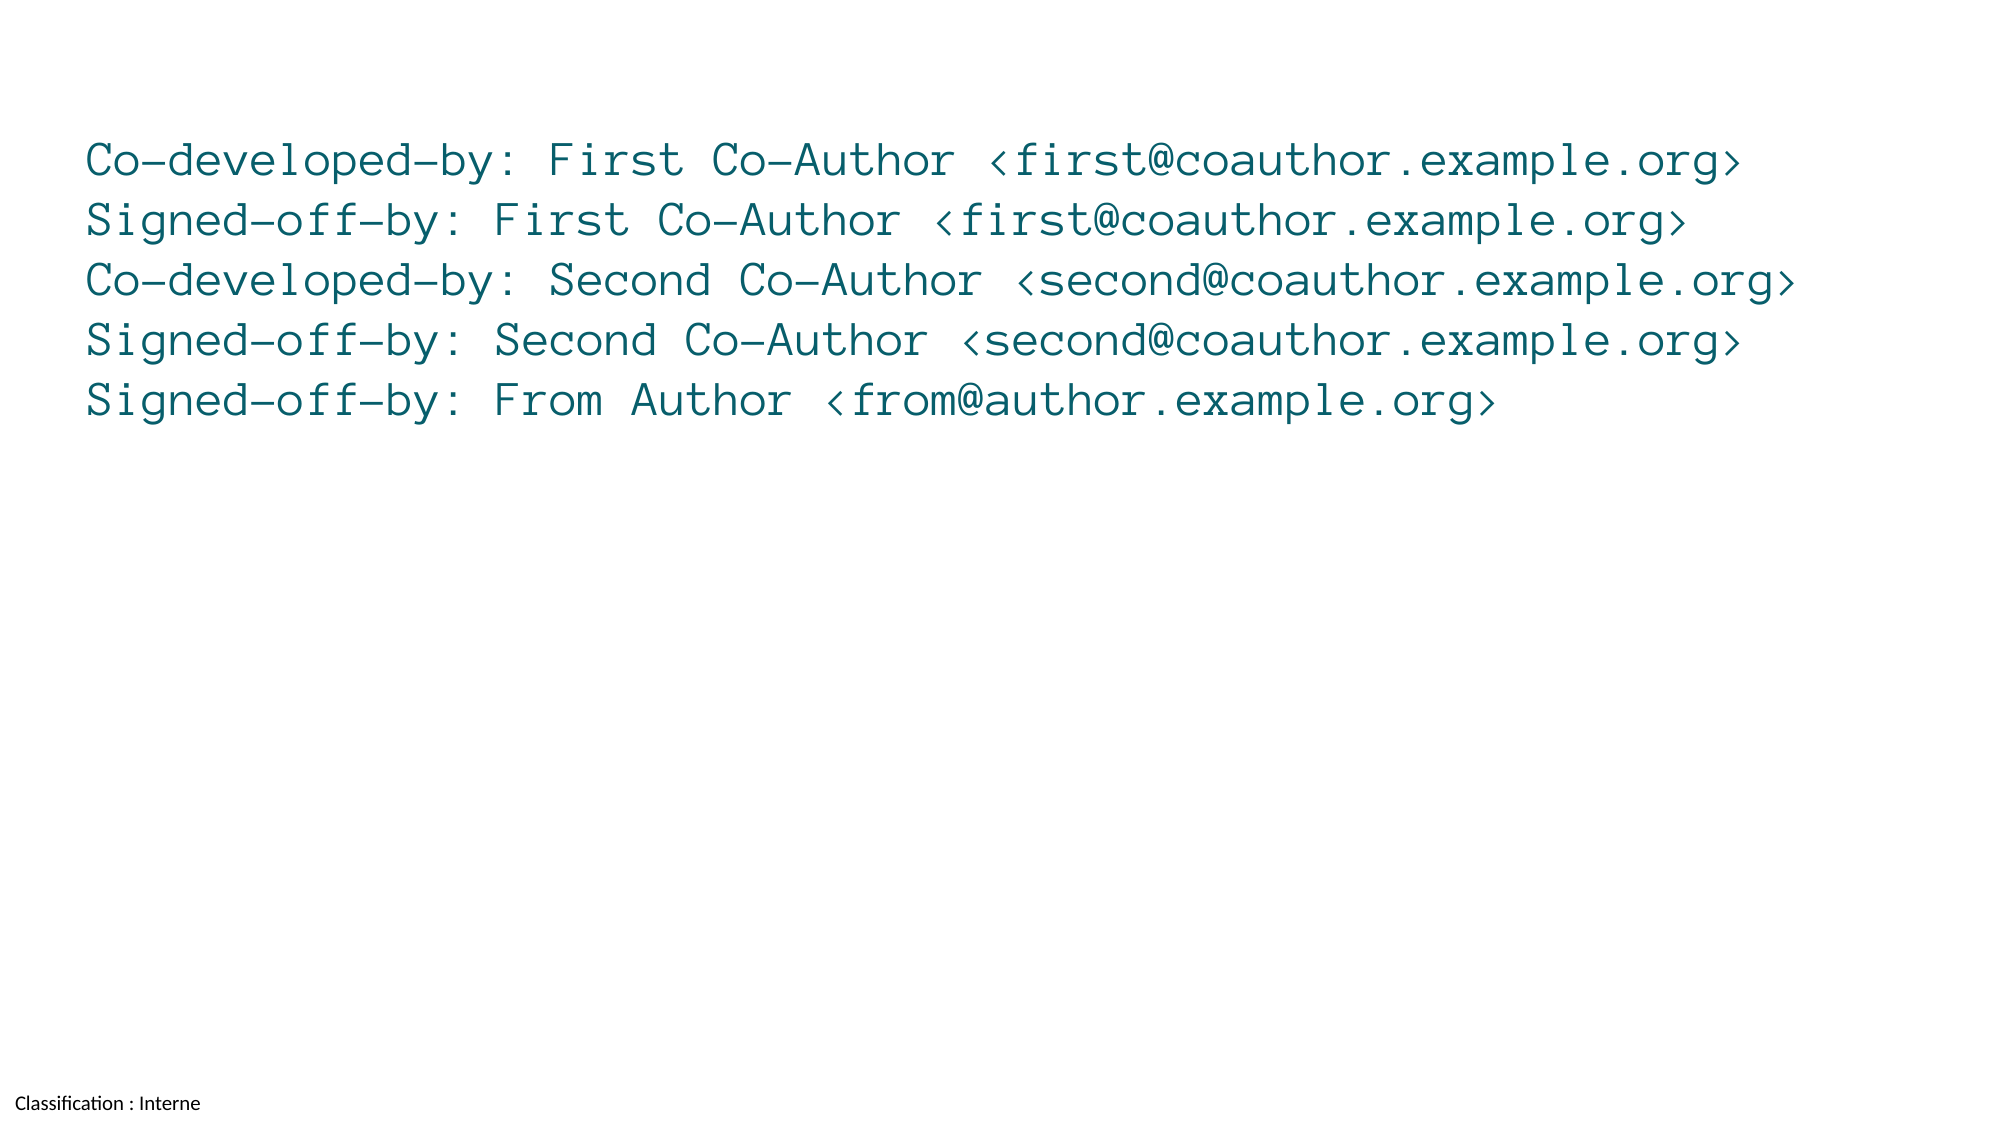

Co-developed-by: First Co-Author <first@coauthor.example.org>
Signed-off-by: First Co-Author <first@coauthor.example.org>
Co-developed-by: Second Co-Author <second@coauthor.example.org>
Signed-off-by: Second Co-Author <second@coauthor.example.org>
Signed-off-by: From Author <from@author.example.org>